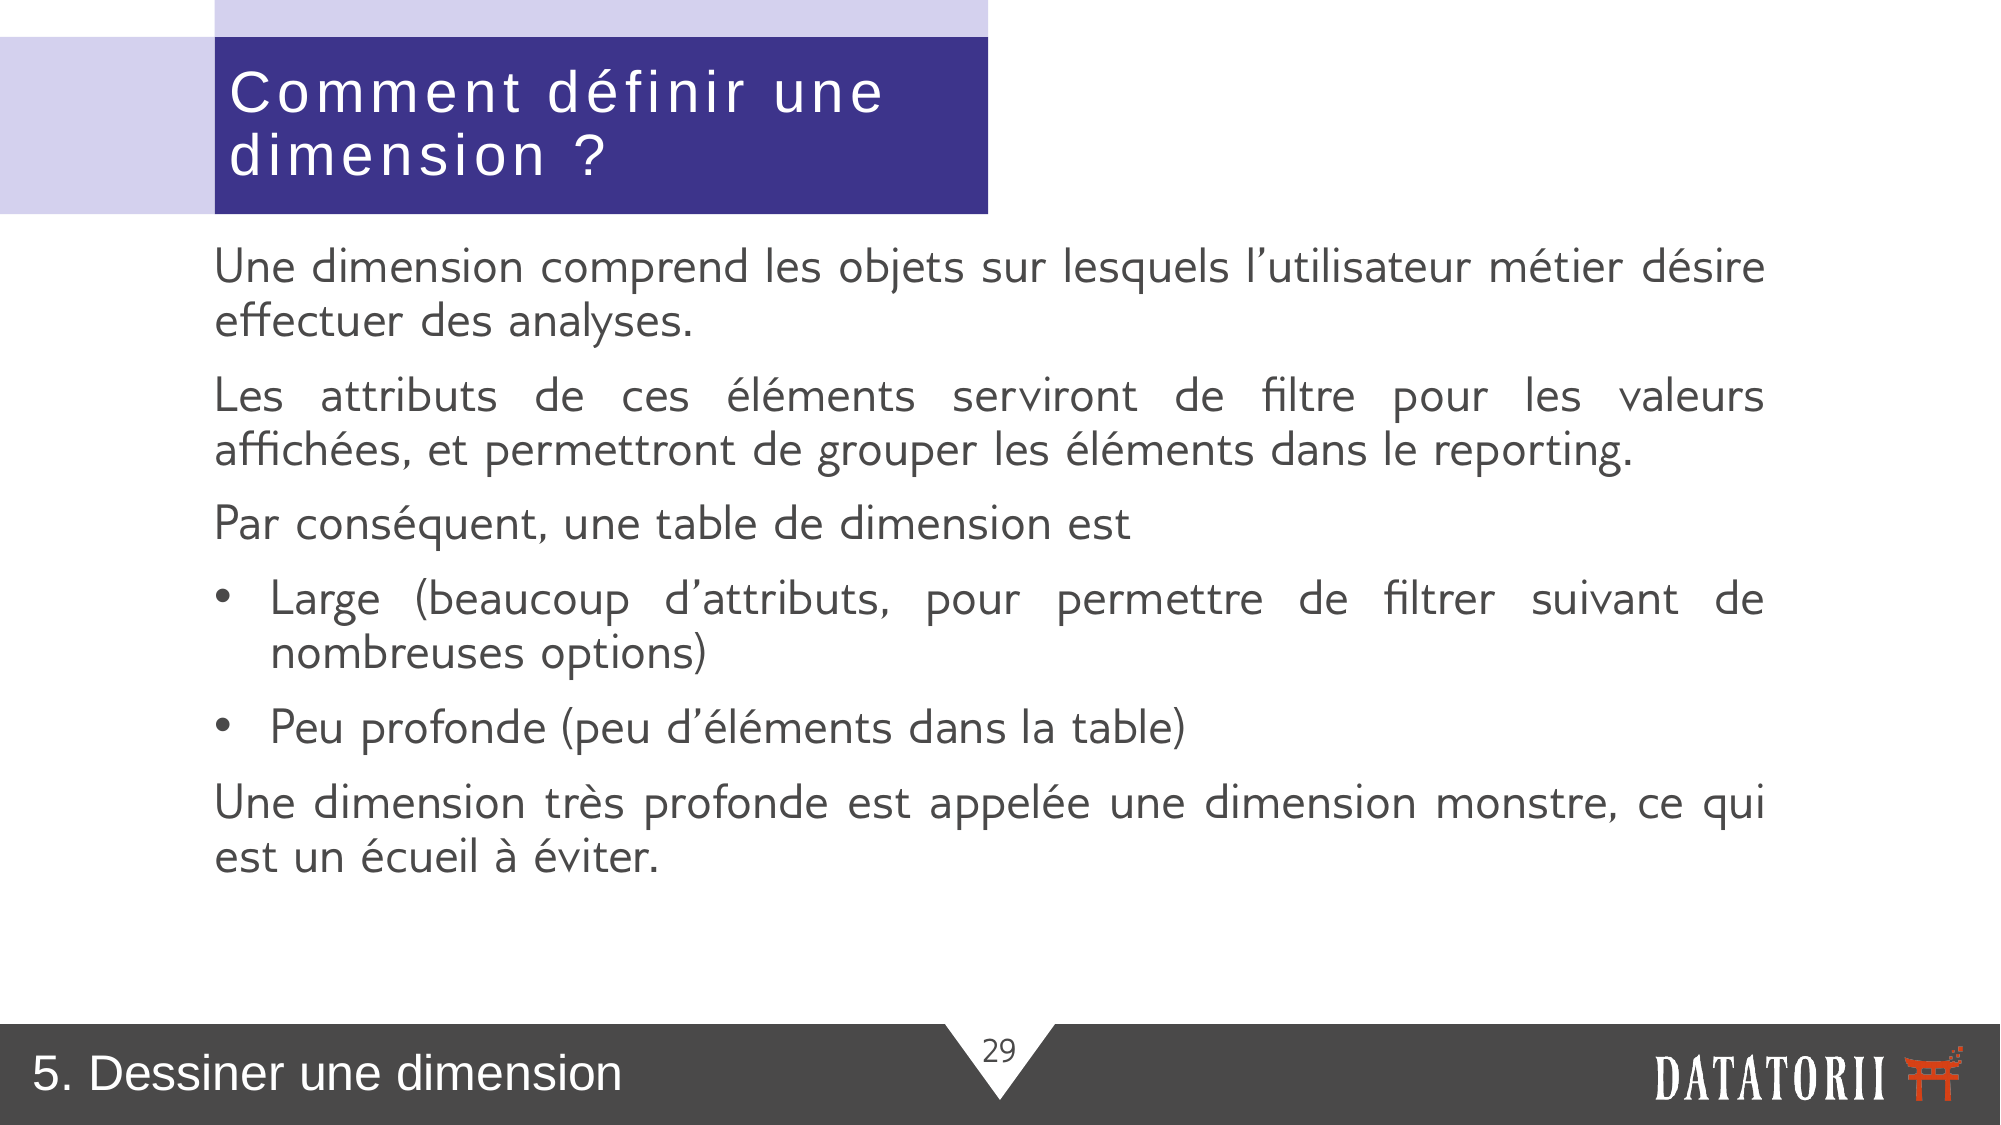

Comment définir une dimension ?
Une dimension comprend les objets sur lesquels l’utilisateur métier désire effectuer des analyses.
Les attributs de ces éléments serviront de filtre pour les valeurs affichées, et permettront de grouper les éléments dans le reporting.
Par conséquent, une table de dimension est
Large (beaucoup d’attributs, pour permettre de filtrer suivant de nombreuses options)
Peu profonde (peu d’éléments dans la table)
Une dimension très profonde est appelée une dimension monstre, ce qui est un écueil à éviter.
5. Dessiner une dimension